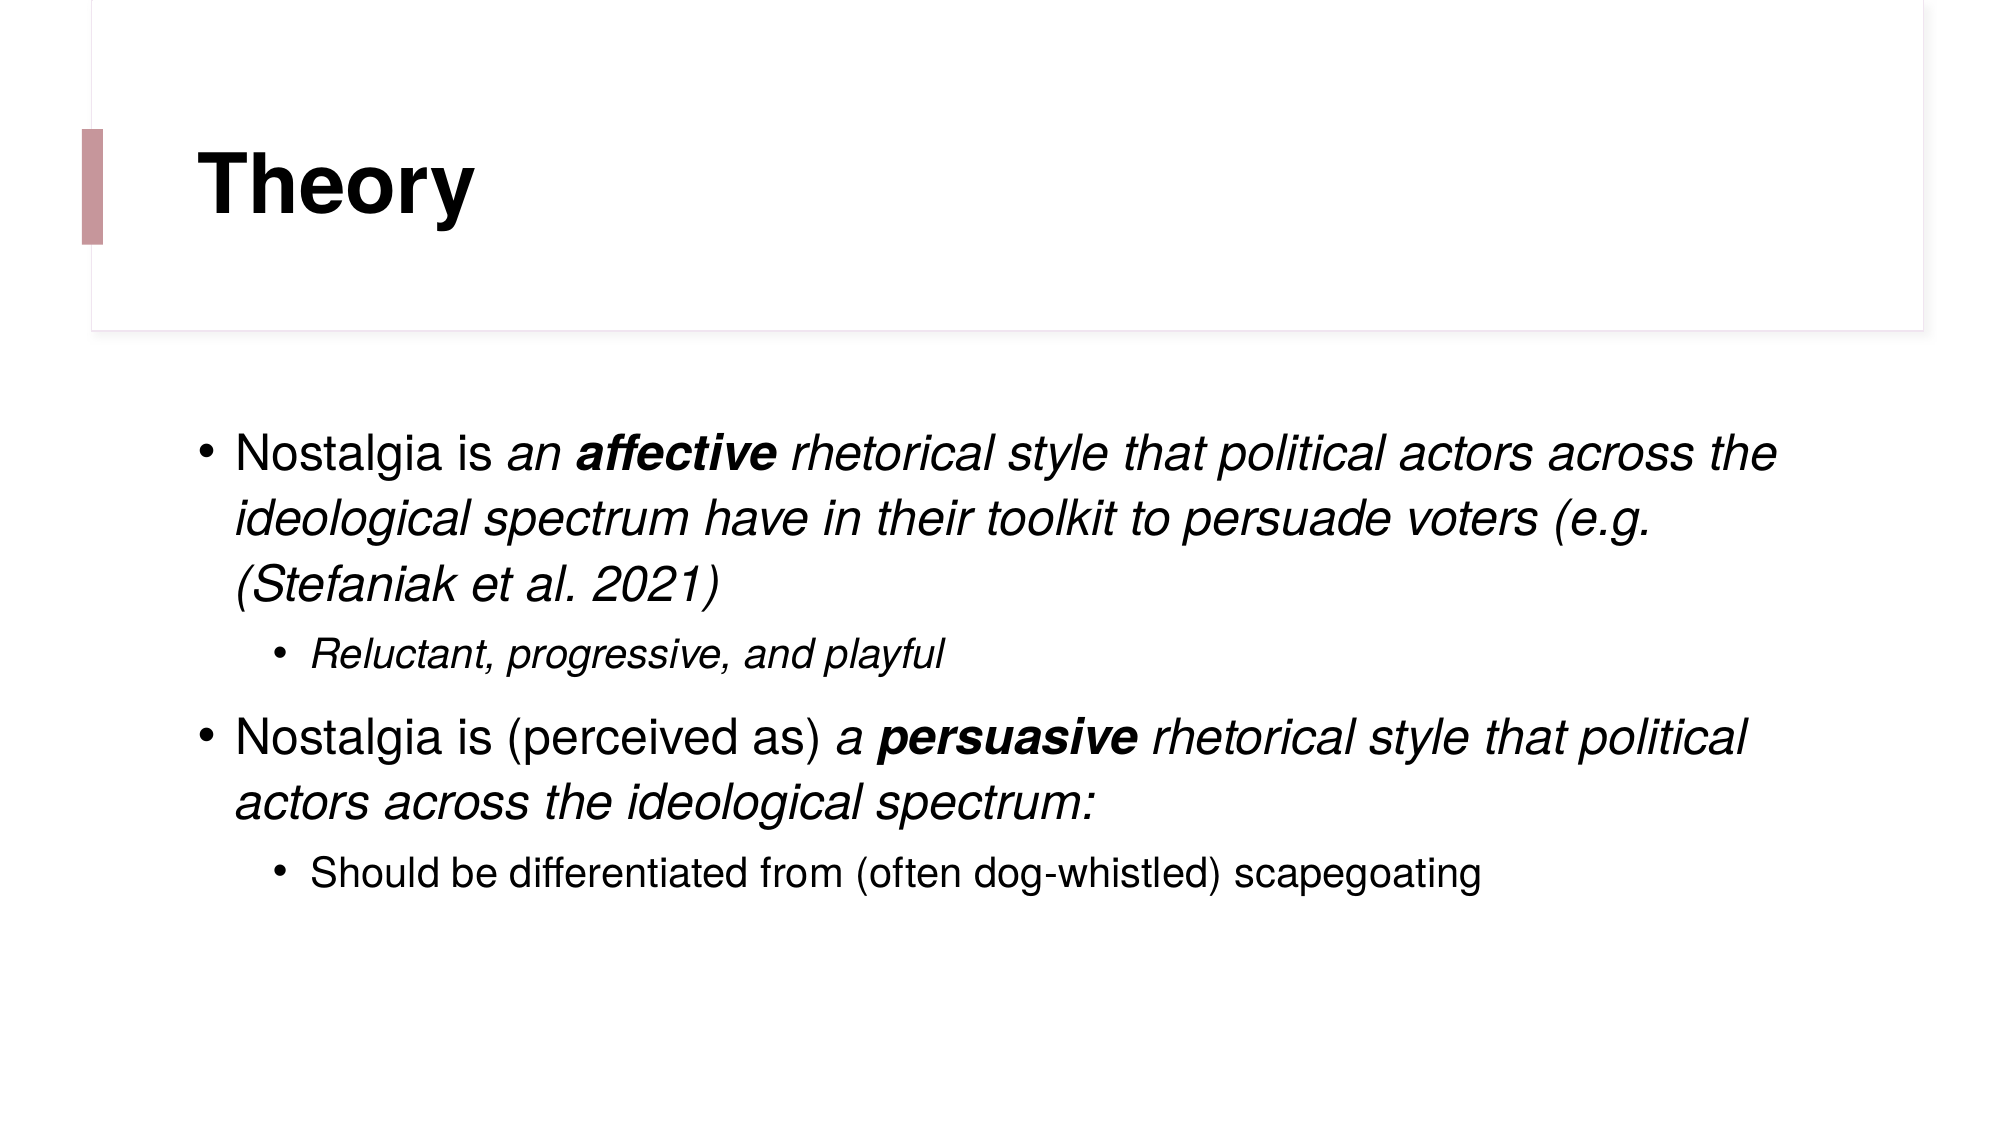

# Theory
Nostalgia is an affective rhetorical style that political actors across the ideological spectrum have in their toolkit to persuade voters (e.g. (Stefaniak et al. 2021)
Reluctant, progressive, and playful
Nostalgia is (perceived as) a persuasive rhetorical style that political actors across the ideological spectrum:
Should be differentiated from (often dog-whistled) scapegoating